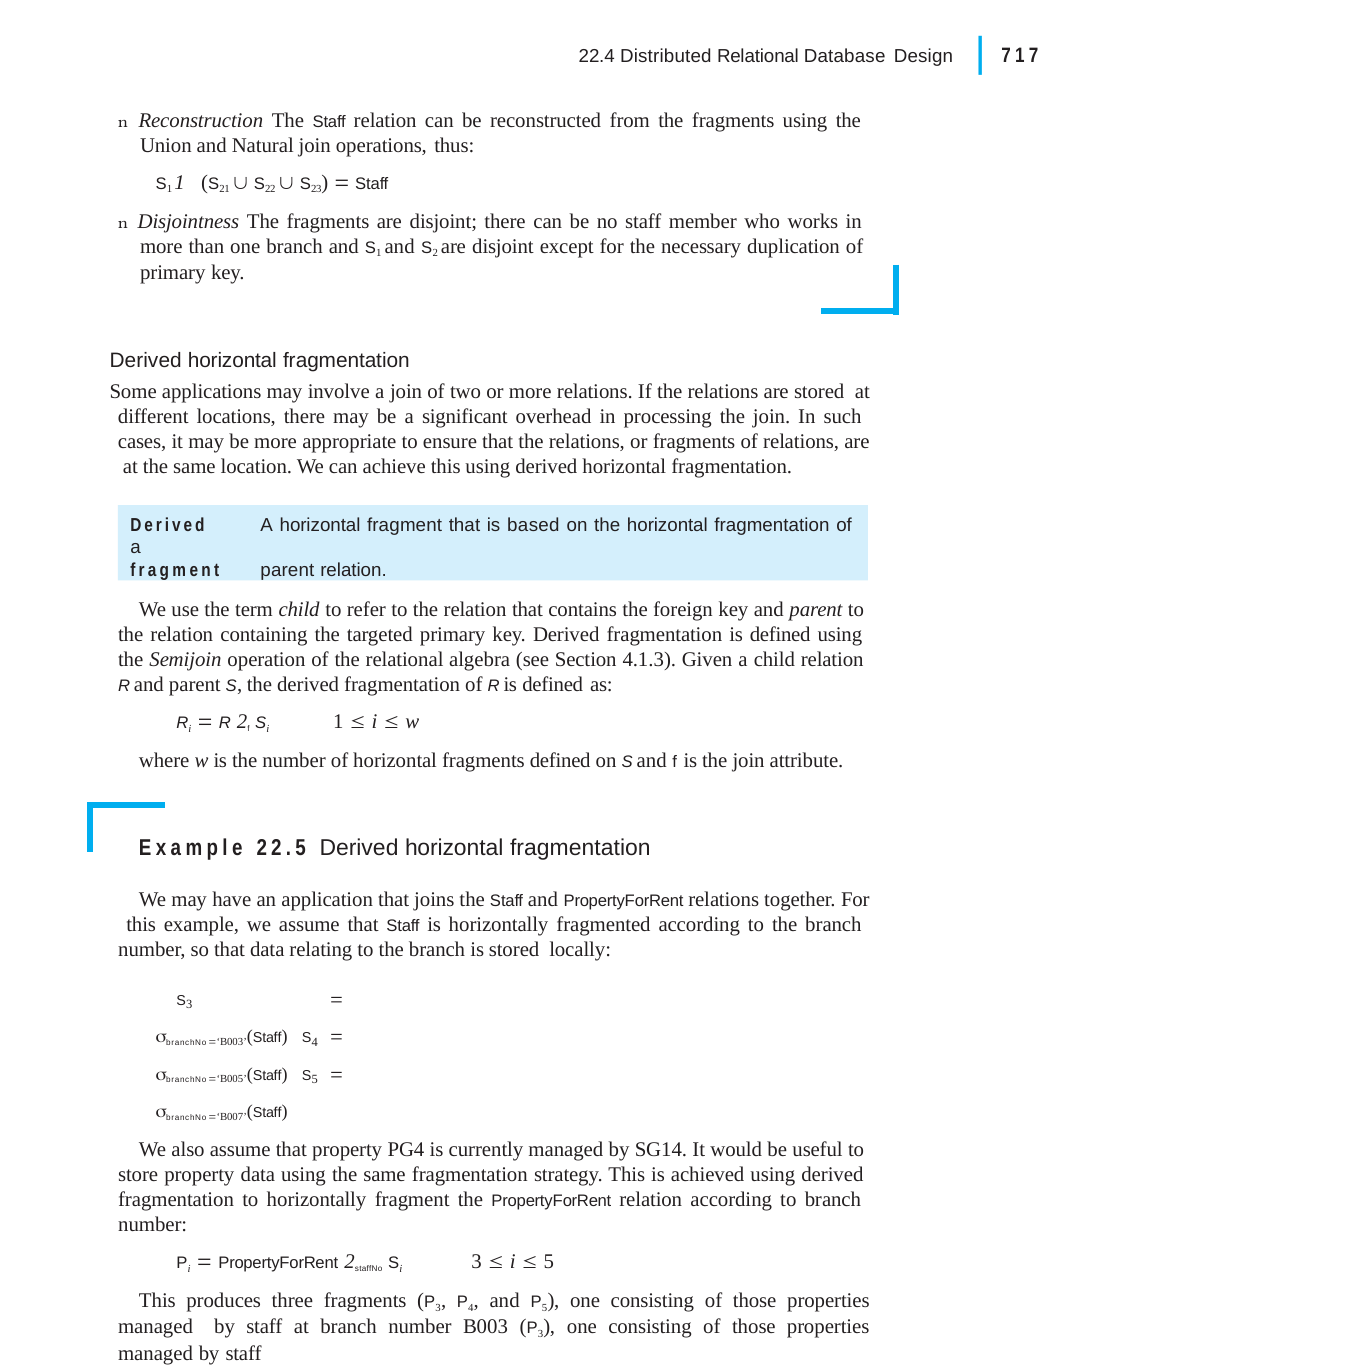

|
717
22.4 Distributed Relational Database Design
n Reconstruction The Staff relation can be reconstructed from the fragments using the  Union and Natural join operations, thus:
S1 1 (S21 ∪ S22 ∪ S23) = Staff
n Disjointness The fragments are disjoint; there can be no staff member who works in  more than one branch and S1 and S2 are disjoint except for the necessary duplication of  primary key.

Derived horizontal fragmentation
Some applications may involve a join of two or more relations. If the relations are stored  at different locations, there may be a significant overhead in processing the join. In such  cases, it may be more appropriate to ensure that the relations, or fragments of relations, are  at the same location. We can achieve this using derived horizontal fragmentation.

Derived	A horizontal fragment that is based on the horizontal fragmentation of a
fragment	parent relation.
We use the term child to refer to the relation that contains the foreign key and parent to  the relation containing the targeted primary key. Derived fragmentation is defined using  the Semijoin operation of the relational algebra (see Section 4.1.3). Given a child relation  R and parent S, the derived fragmentation of R is defined as:
Ri  = R 2f  Si	1 ≤ i ≤ w
where w is the number of horizontal fragments defined on S and f is the join attribute.

Example 22.5 Derived horizontal fragmentation

We may have an application that joins the Staff and PropertyForRent relations together. For  this example, we assume that Staff is horizontally fragmented according to the branch  number, so that data relating to the branch is stored locally:
S3  = σbranchNo=‘B003’(Staff)  S4  = σbranchNo=‘B005’(Staff)  S5  = σbranchNo=‘B007’(Staff)
We also assume that property PG4 is currently managed by SG14. It would be useful to  store property data using the same fragmentation strategy. This is achieved using derived  fragmentation to horizontally fragment the PropertyForRent relation according to branch  number:
Pi  = PropertyForRent 2staffNo  Si	3 ≤ i ≤ 5
This produces three fragments (P3, P4, and P5), one consisting of those properties managed  by staff at branch number B003 (P3), one consisting of those properties managed by staff